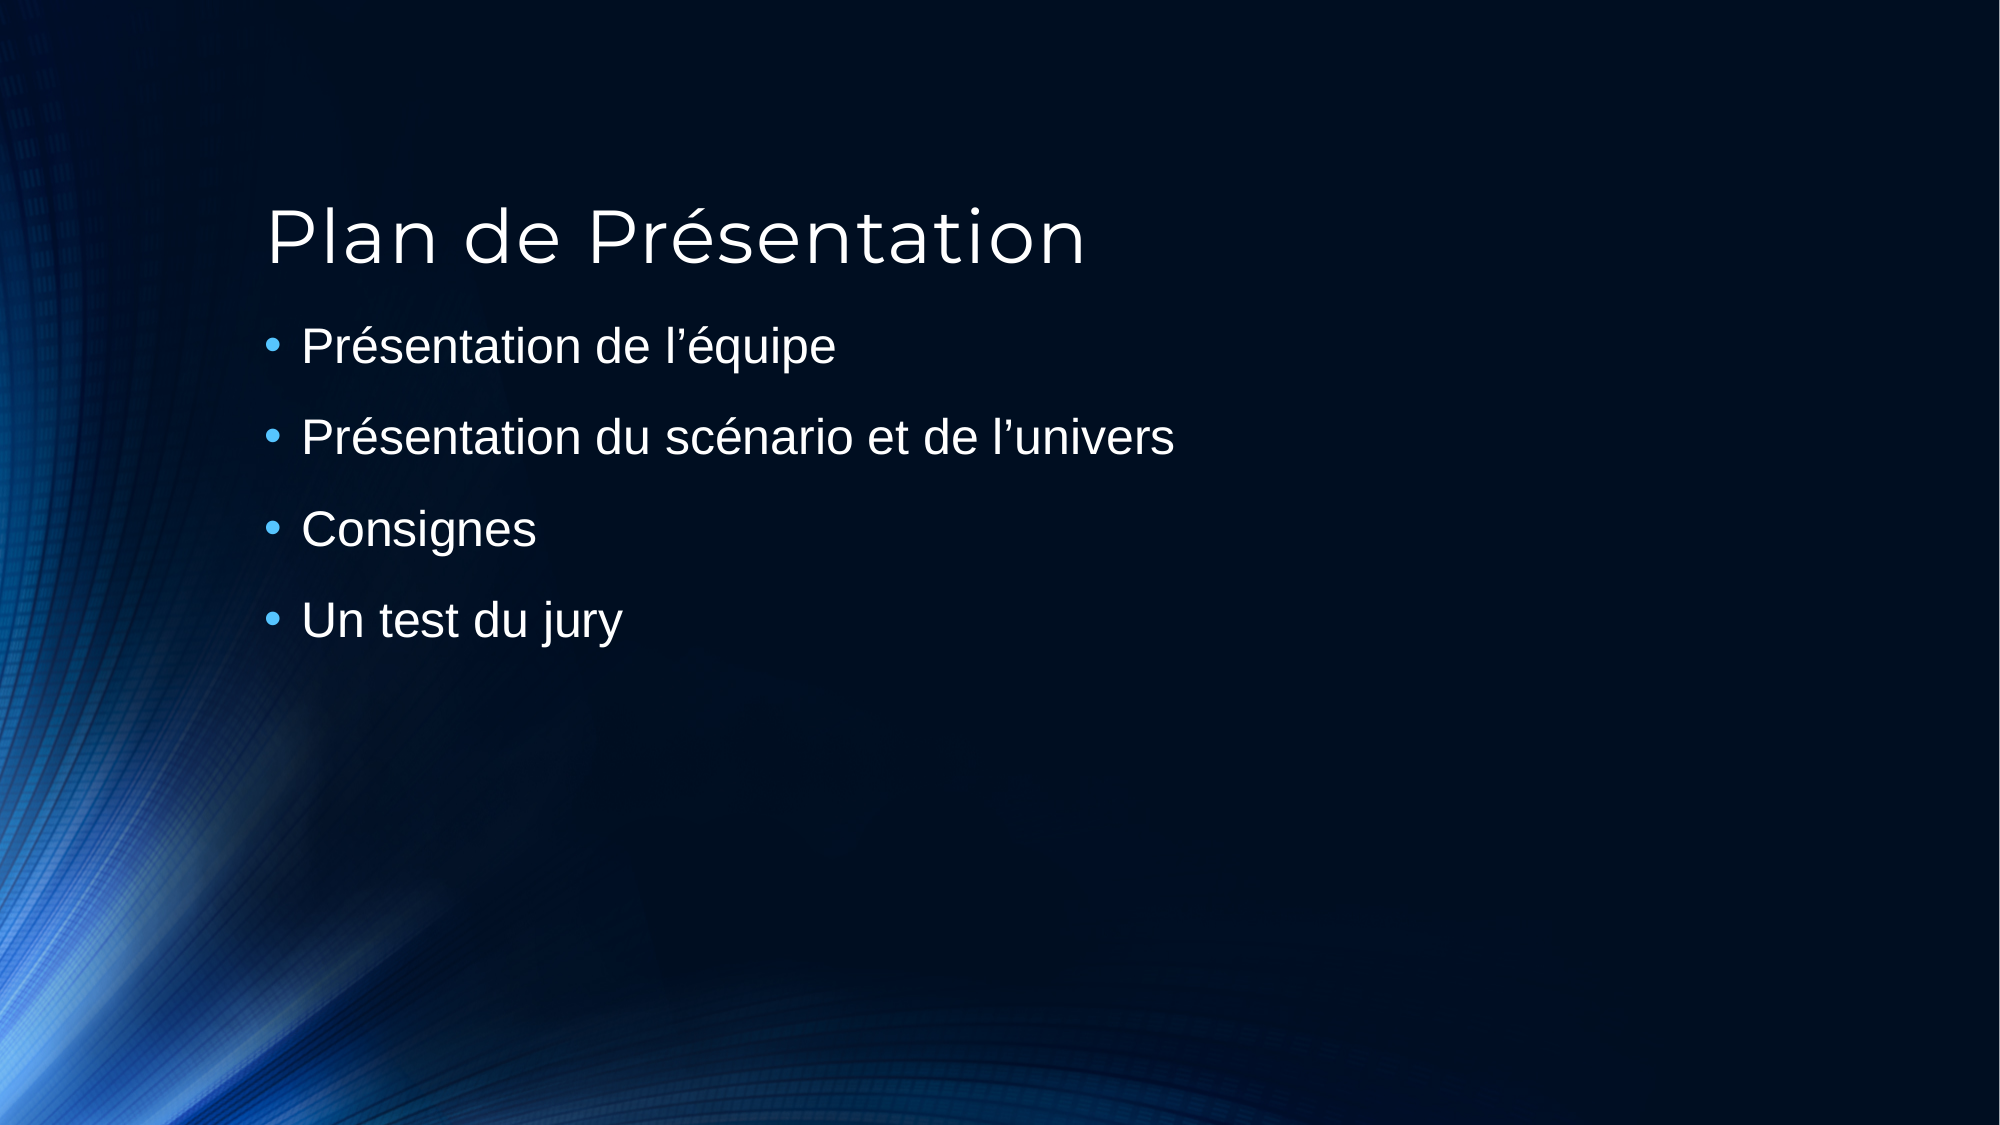

# Plan de Présentation
Présentation de l’équipe
Présentation du scénario et de l’univers
Consignes
Un test du jury